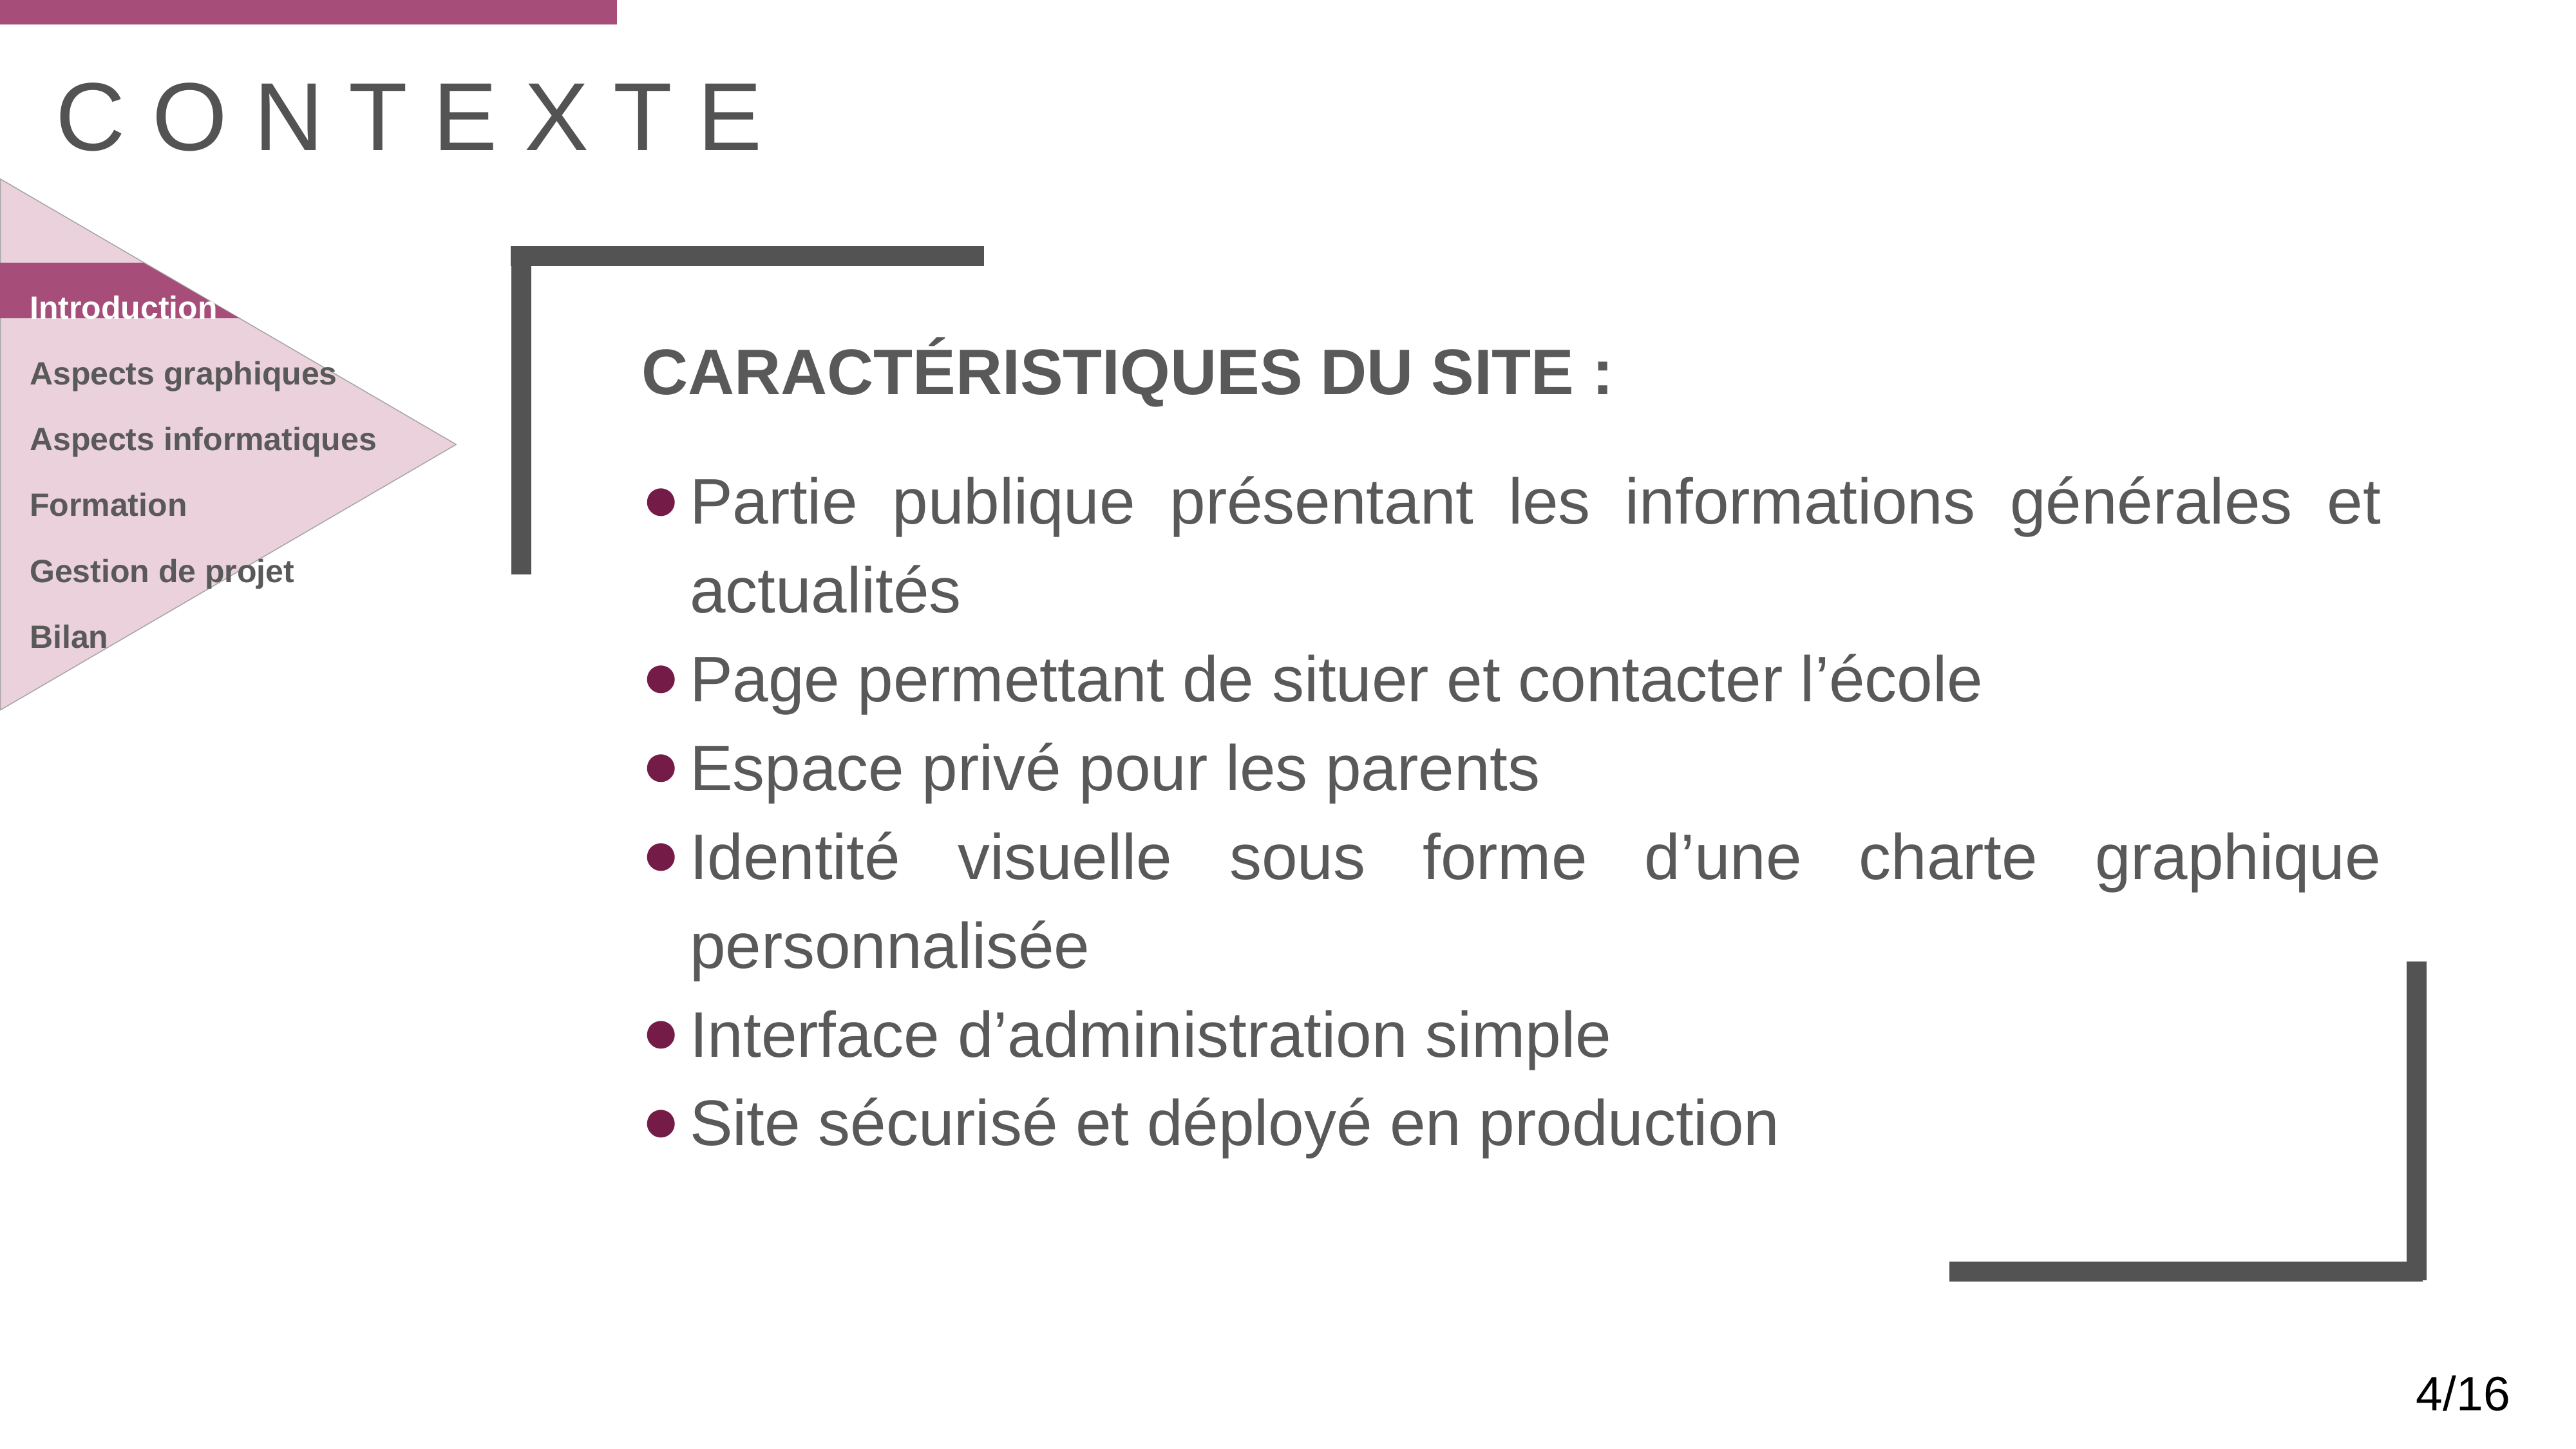

C O N T E X T E

Introduction
Aspects graphiques
Aspects informatiques
Formation
Gestion de projet
Bilan

CARACTÉRISTIQUES DU SITE :
Partie publique présentant les informations générales et actualités
Page permettant de situer et contacter l’école
Espace privé pour les parents
Identité visuelle sous forme d’une charte graphique personnalisée
Interface d’administration simple
Site sécurisé et déployé en production

4/16